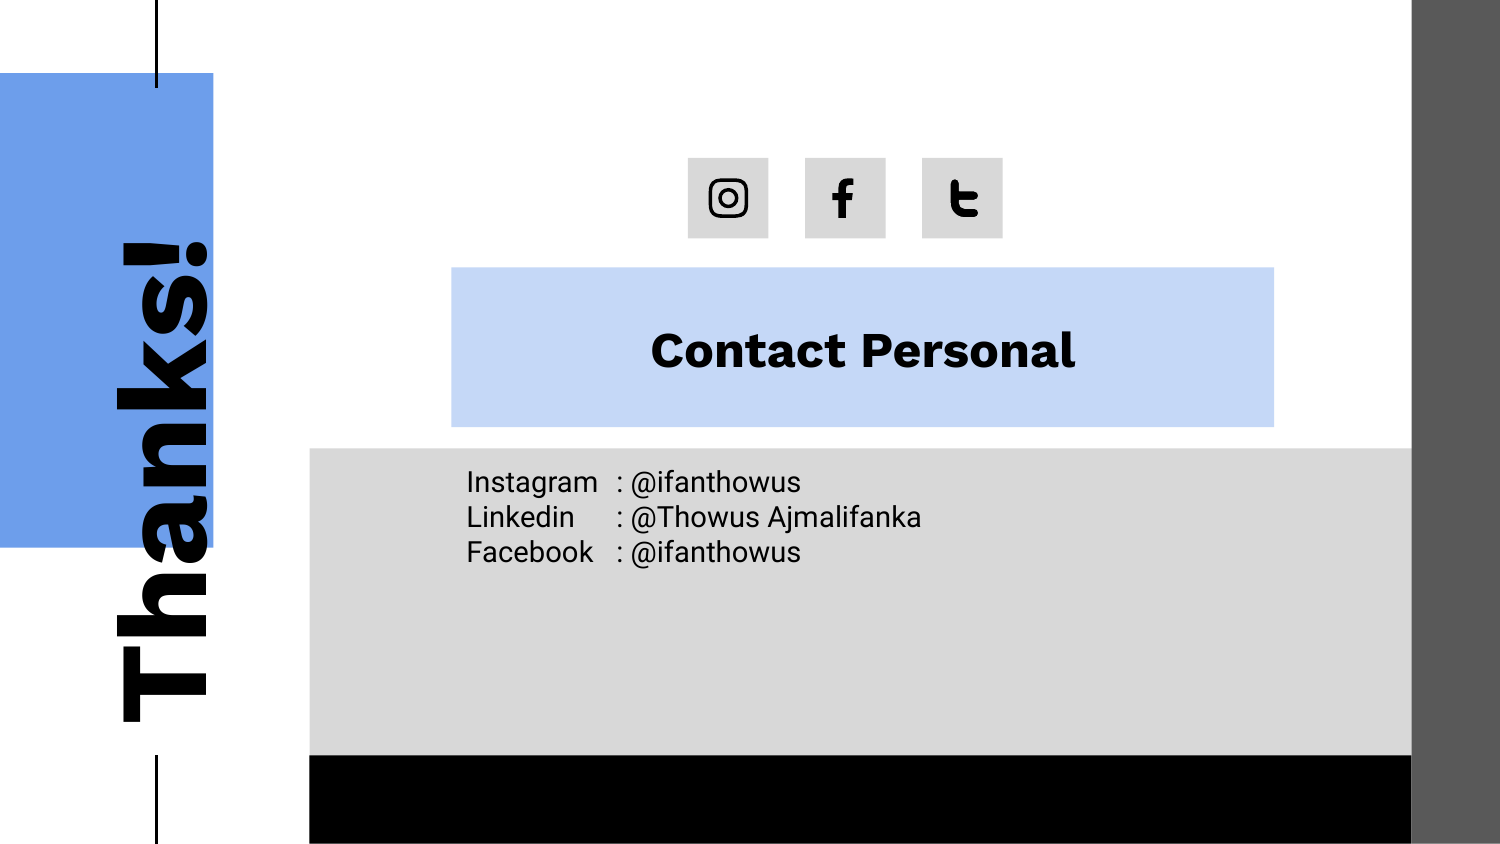

# Contact Personal
Thanks!
Instagram 	: @ifanthowus
Linkedin 	: @Thowus Ajmalifanka
Facebook	: @ifanthowus